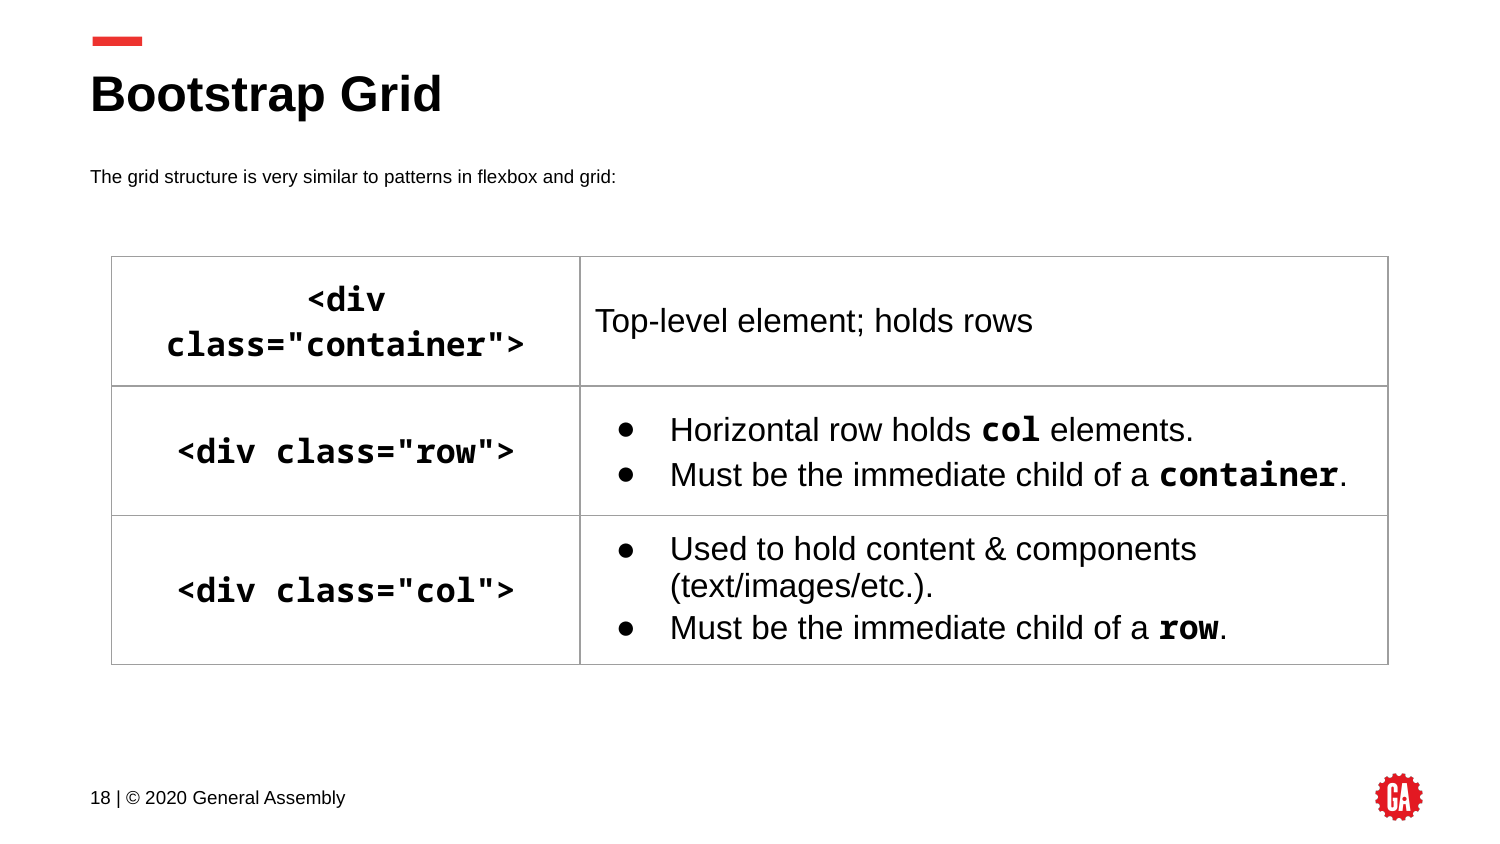

# Bootstrap Grid
The grid structure is very similar to patterns in flexbox and grid:
| <div class="container"> | Top-level element; holds rows |
| --- | --- |
| <div class="row"> | Horizontal row holds col elements. Must be the immediate child of a container. |
| <div class="col"> | Used to hold content & components (text/images/etc.). Must be the immediate child of a row. |
18 | © 2020 General Assembly